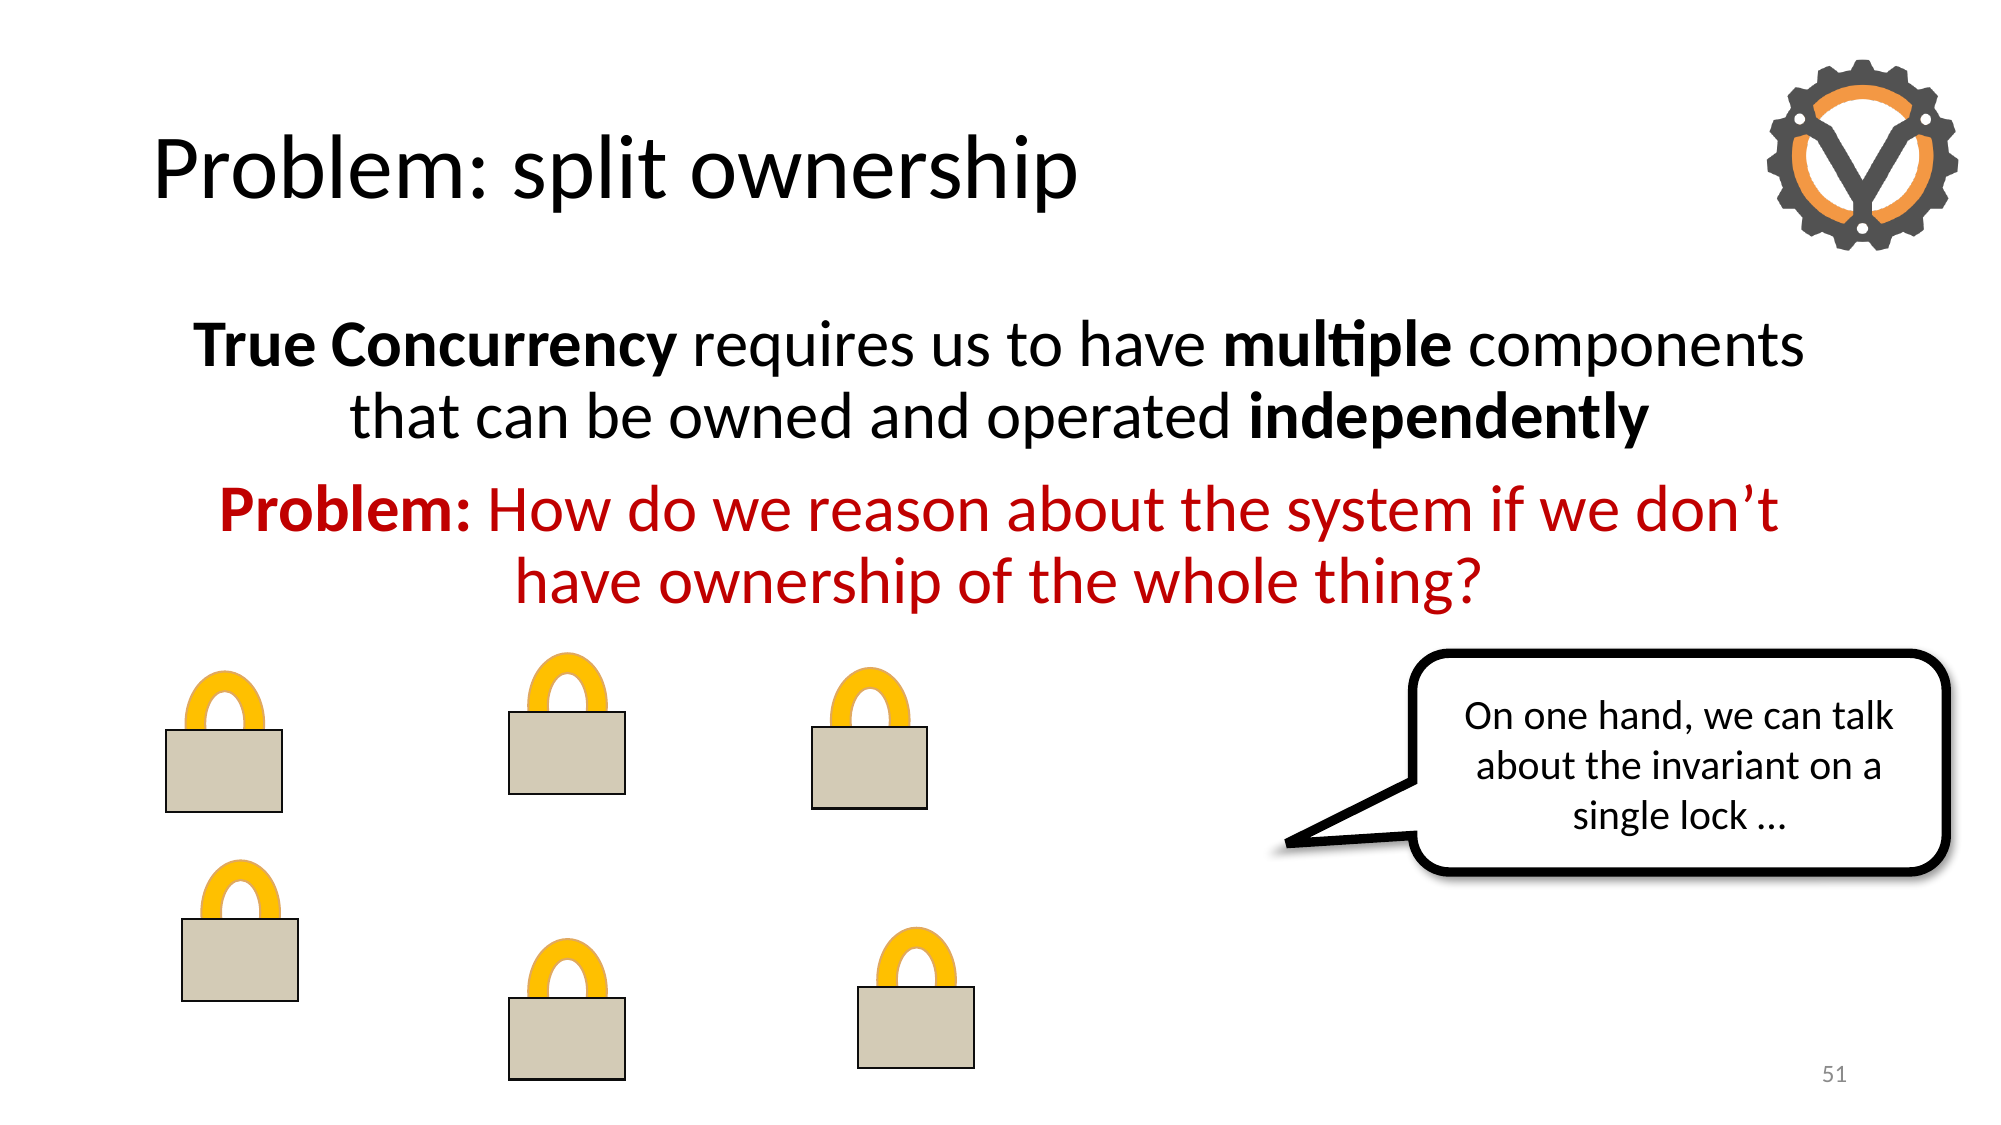

# Problem: split ownership
True Concurrency requires us to have multiple components that can be owned and operated independently
Problem: How do we reason about the system if we don’t have ownership of the whole thing?

On one hand, we can talk about the invariant on a single lock …

51